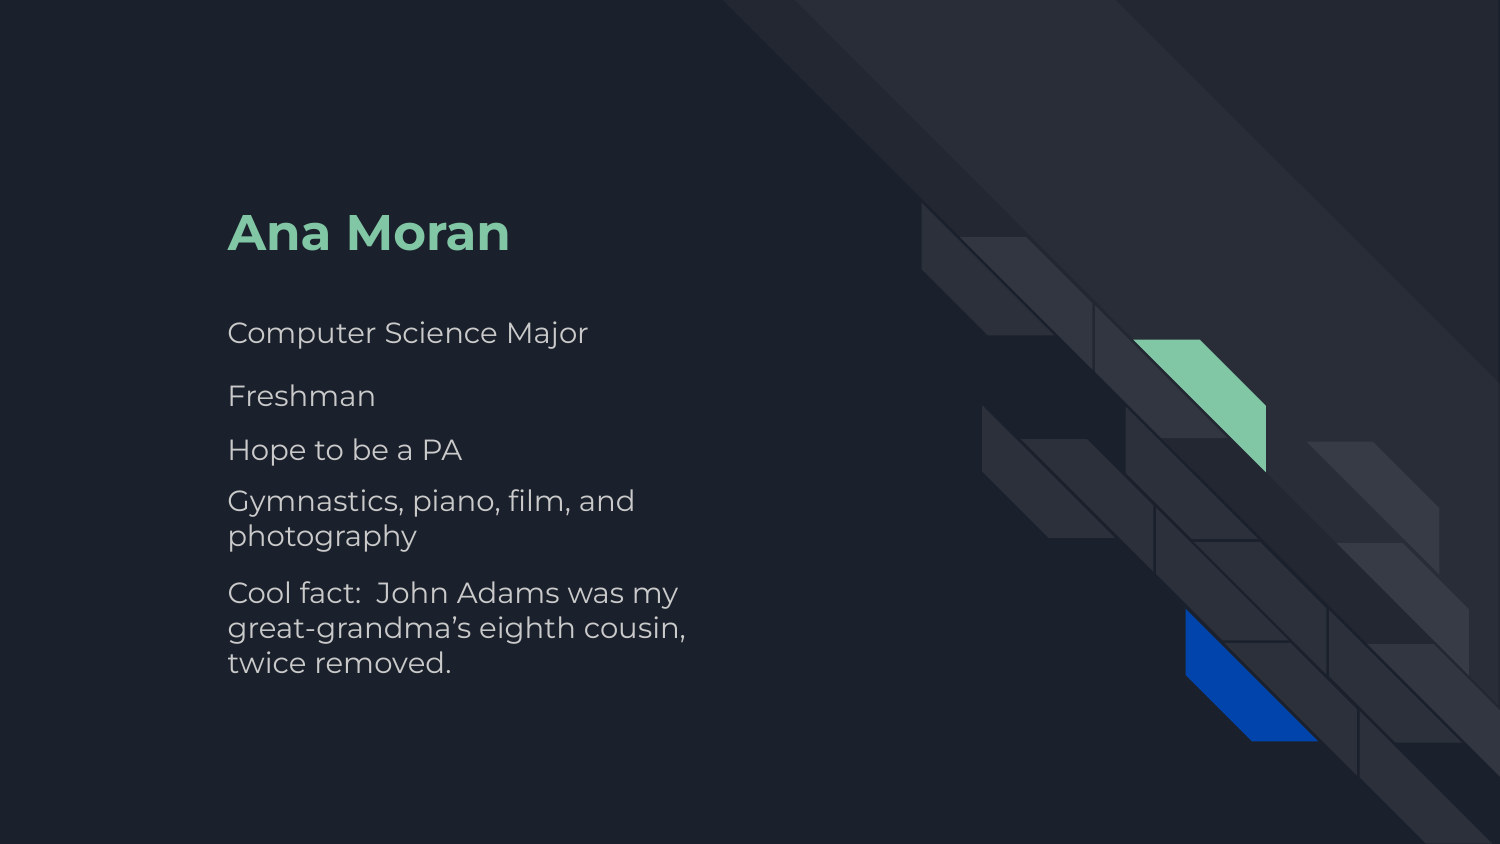

# Ana Moran
Computer Science Major
Freshman
Hope to be a PA
Gymnastics, piano, film, and photography
Cool fact:  John Adams was my great-grandma’s eighth cousin, twice removed.